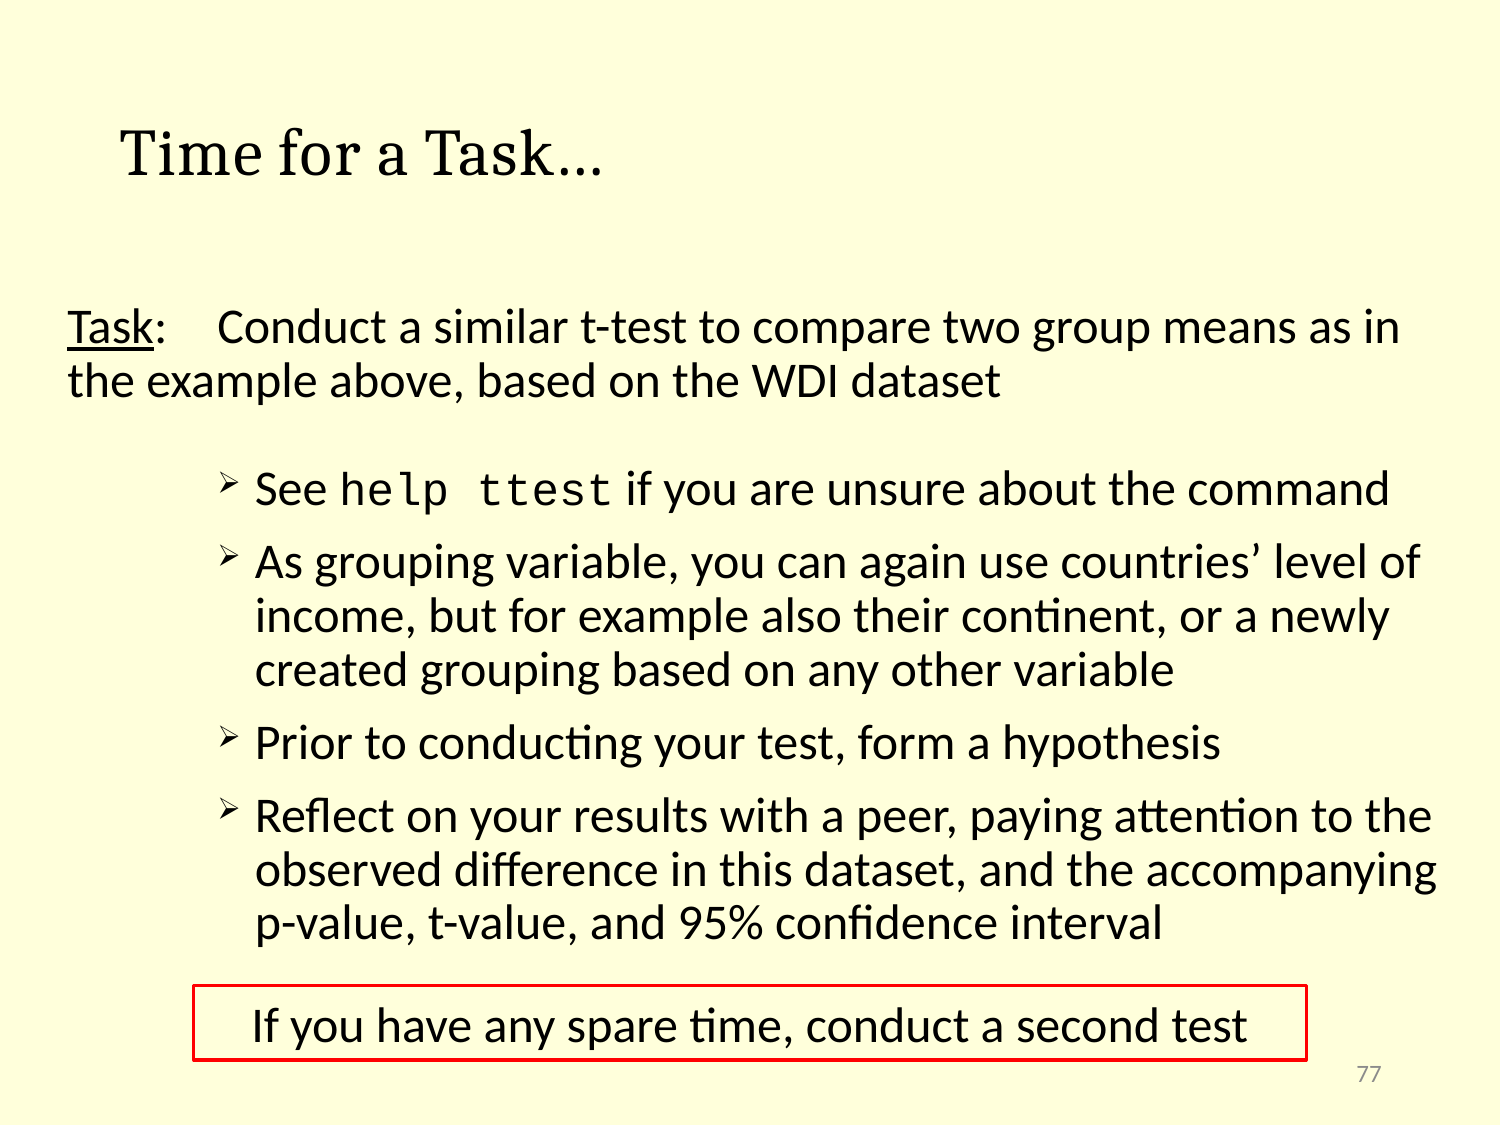

# Time for a Task…

Task: 	Conduct a similar t-test to compare two group means as in 	the example above, based on the WDI dataset

See help ttest if you are unsure about the command
As grouping variable, you can again use countries’ level of income, but for example also their continent, or a newly created grouping based on any other variable
Prior to conducting your test, form a hypothesis
Reflect on your results with a peer, paying attention to the observed difference in this dataset, and the accompanying p-value, t-value, and 95% confidence interval

If you have any spare time, conduct a second test
77